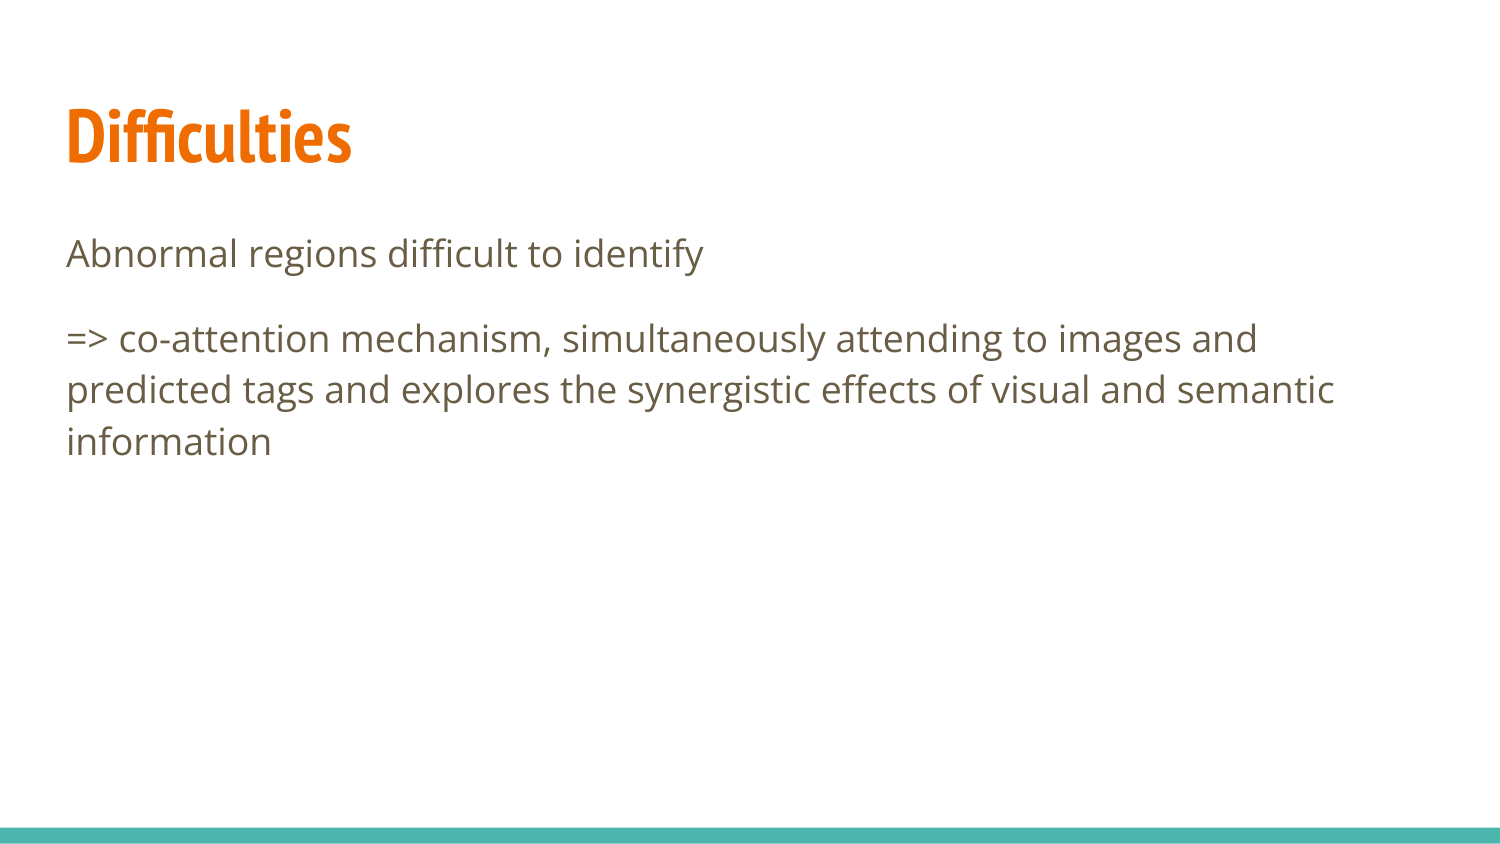

# Difficulties
Abnormal regions difficult to identify
=> co-attention mechanism, simultaneously attending to images and predicted tags and explores the synergistic effects of visual and semantic information